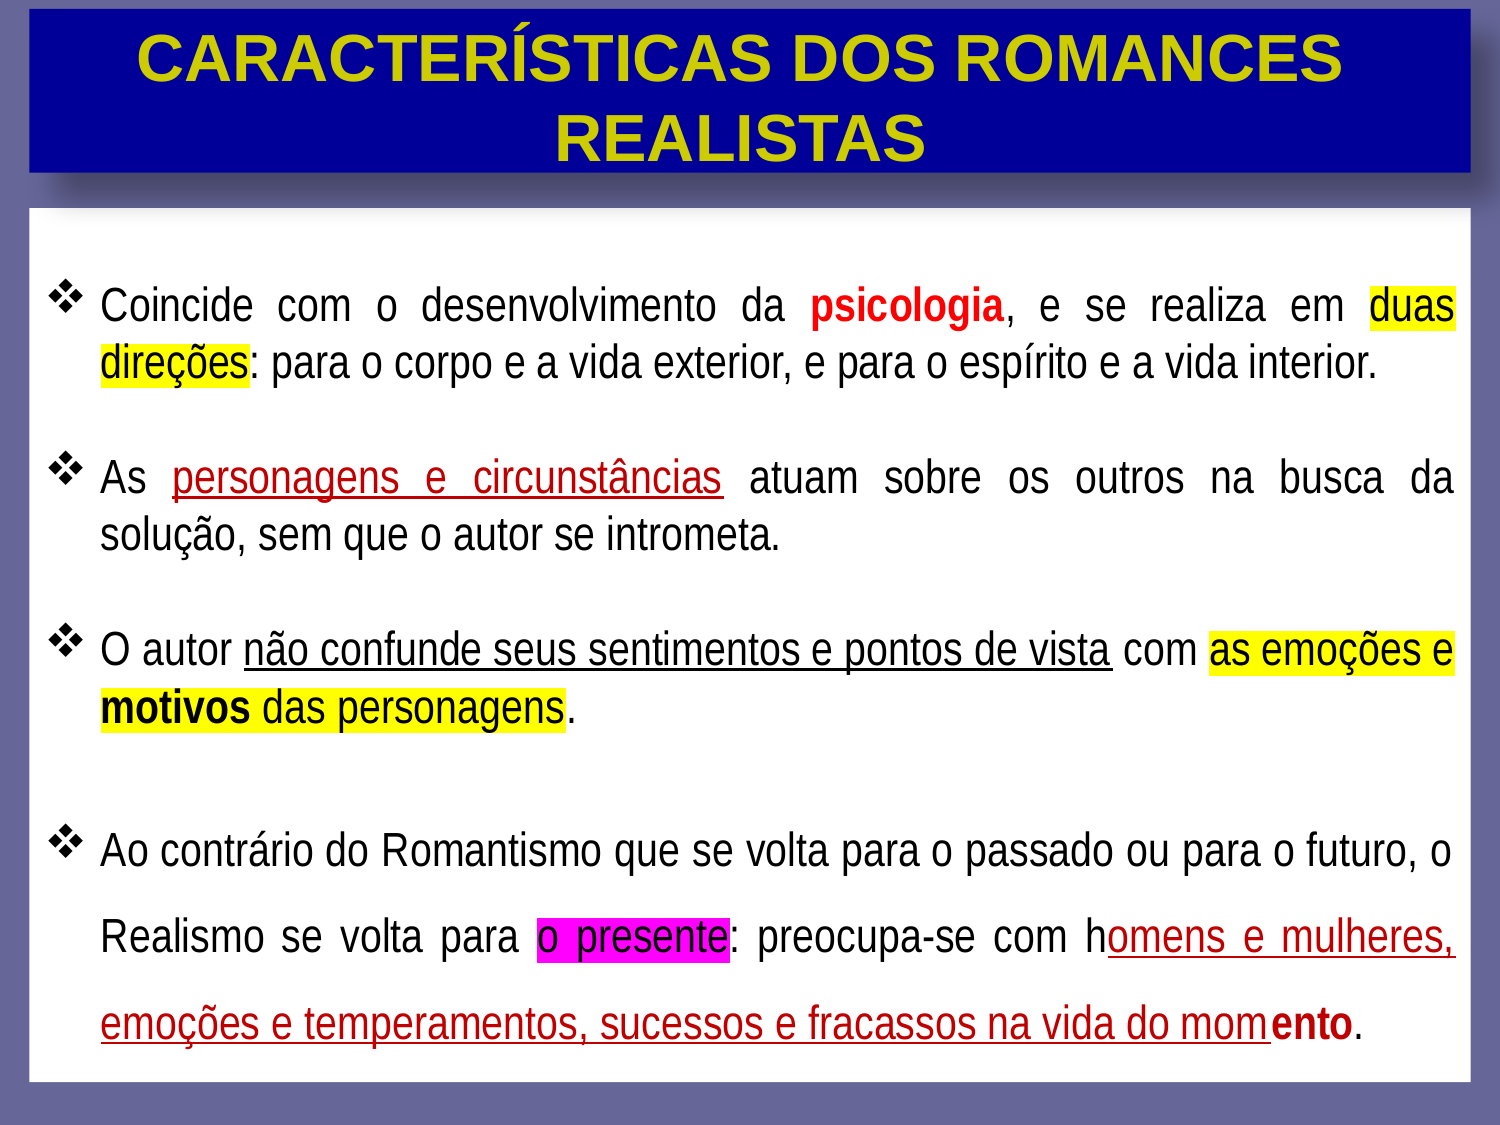

# CARACTERÍSTICAS DOS ROMANCES  REALISTAS

Coincide com o desenvolvimento da psicologia, e se realiza em duas direções: para o corpo e a vida exterior, e para o espírito e a vida interior.

As personagens e circunstâncias atuam sobre os outros na busca da solução, sem que o autor se intrometa.

O autor não confunde seus sentimentos e pontos de vista com as emoções e motivos das personagens.

Ao contrário do Romantismo que se volta para o passado ou para o futuro, o Realismo se volta para o presente: preocupa-se com homens e mulheres, emoções e temperamentos, sucessos e fracassos na vida do momento.